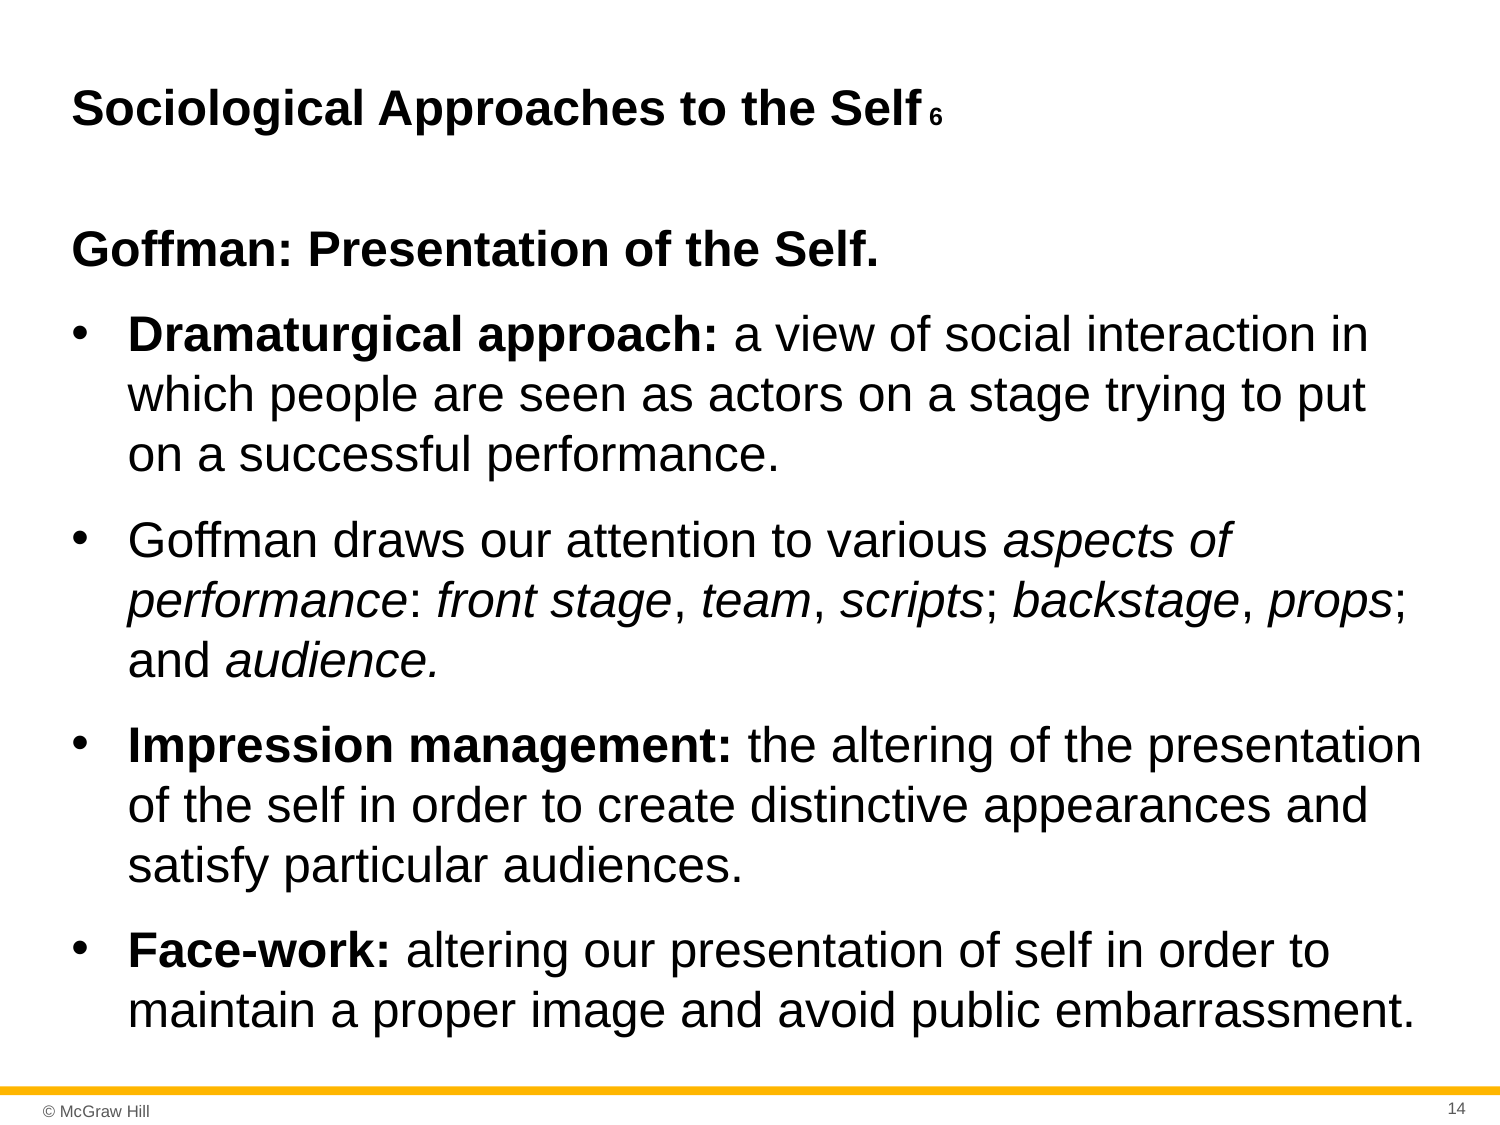

# Sociological Approaches to the Self 6
Goffman: Presentation of the Self.
Dramaturgical approach: a view of social interaction in which people are seen as actors on a stage trying to put on a successful performance.
Goffman draws our attention to various aspects of performance: front stage, team, scripts; backstage, props; and audience.
Impression management: the altering of the presentation of the self in order to create distinctive appearances and satisfy particular audiences.
Face-work: altering our presentation of self in order to maintain a proper image and avoid public embarrassment.